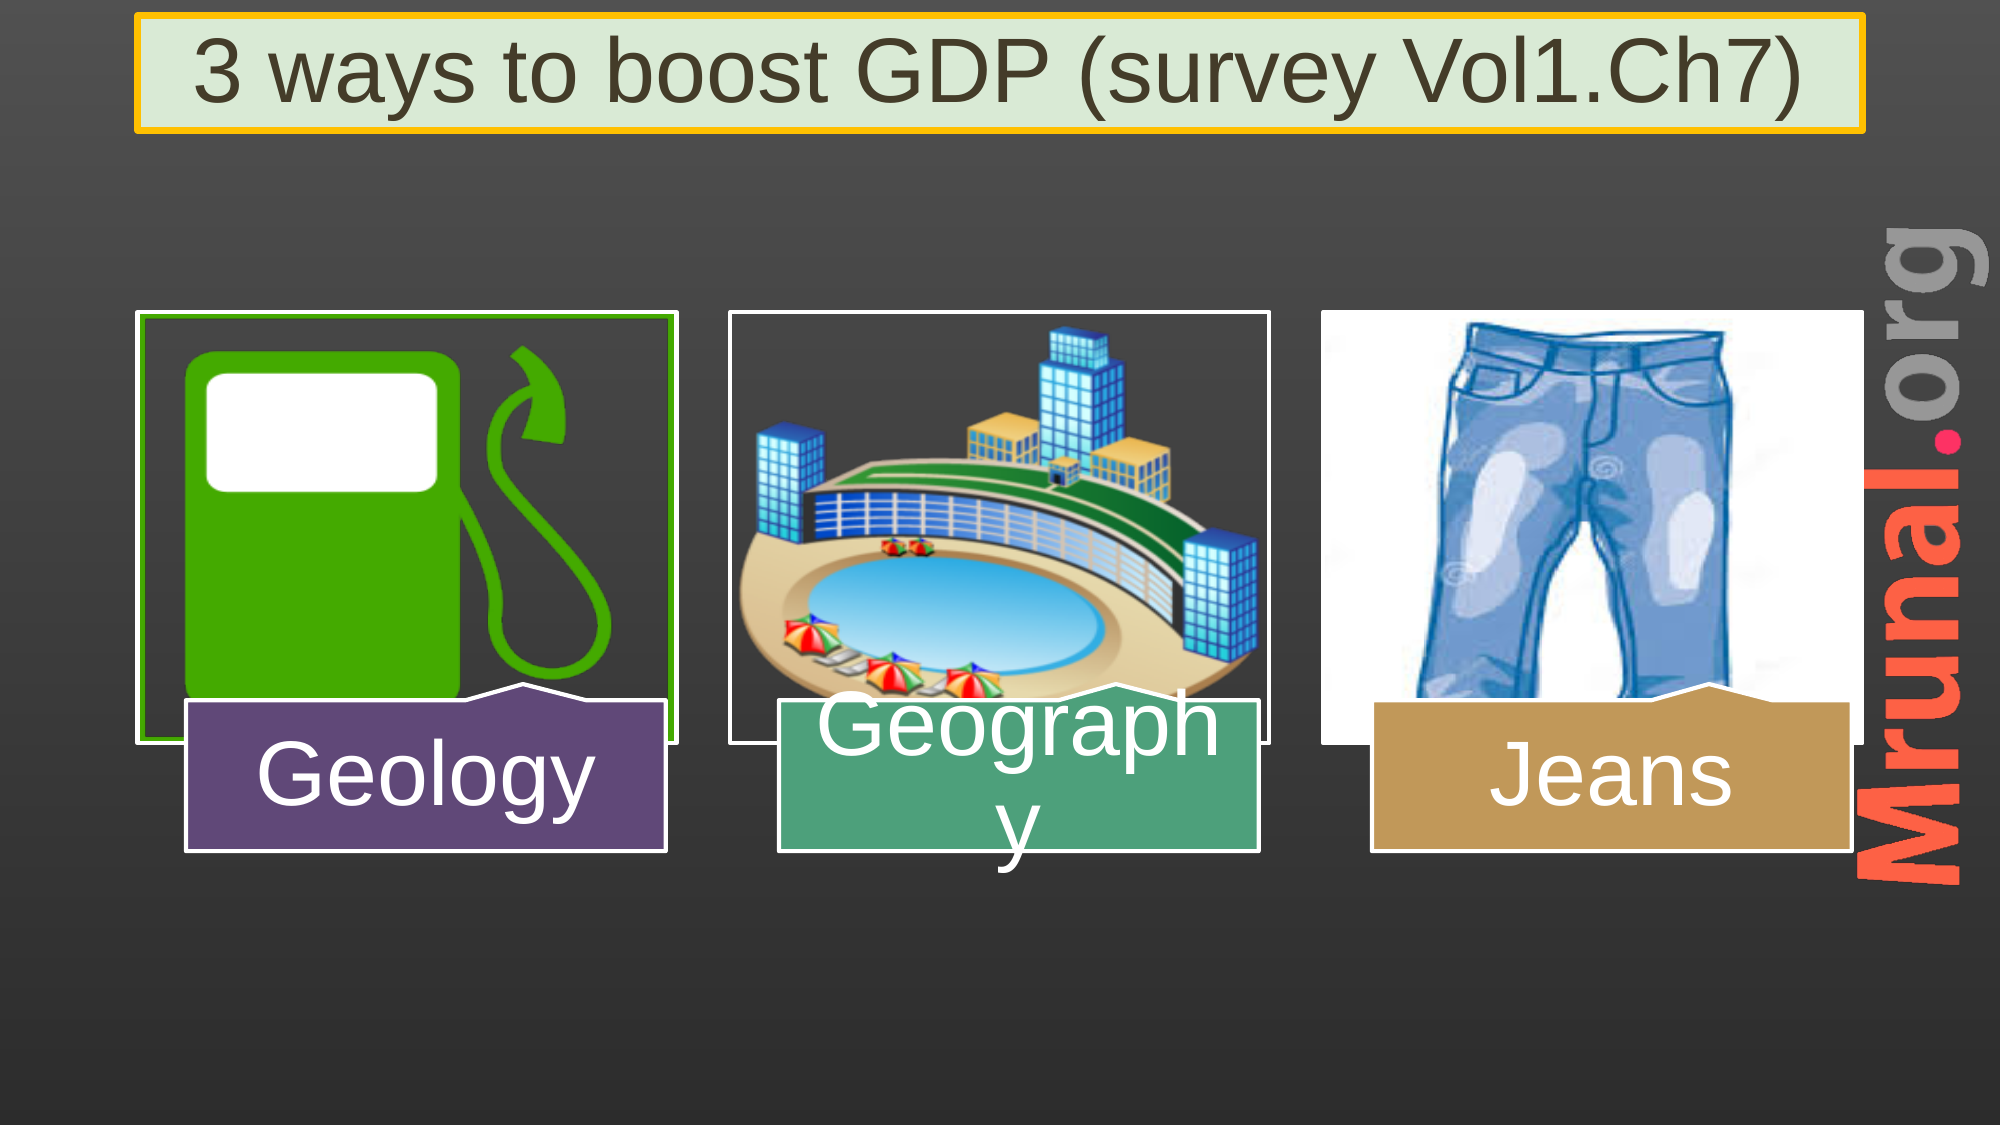

# 3 ways to boost GDP (survey Vol1.Ch7)
Geology
Geography
Jeans